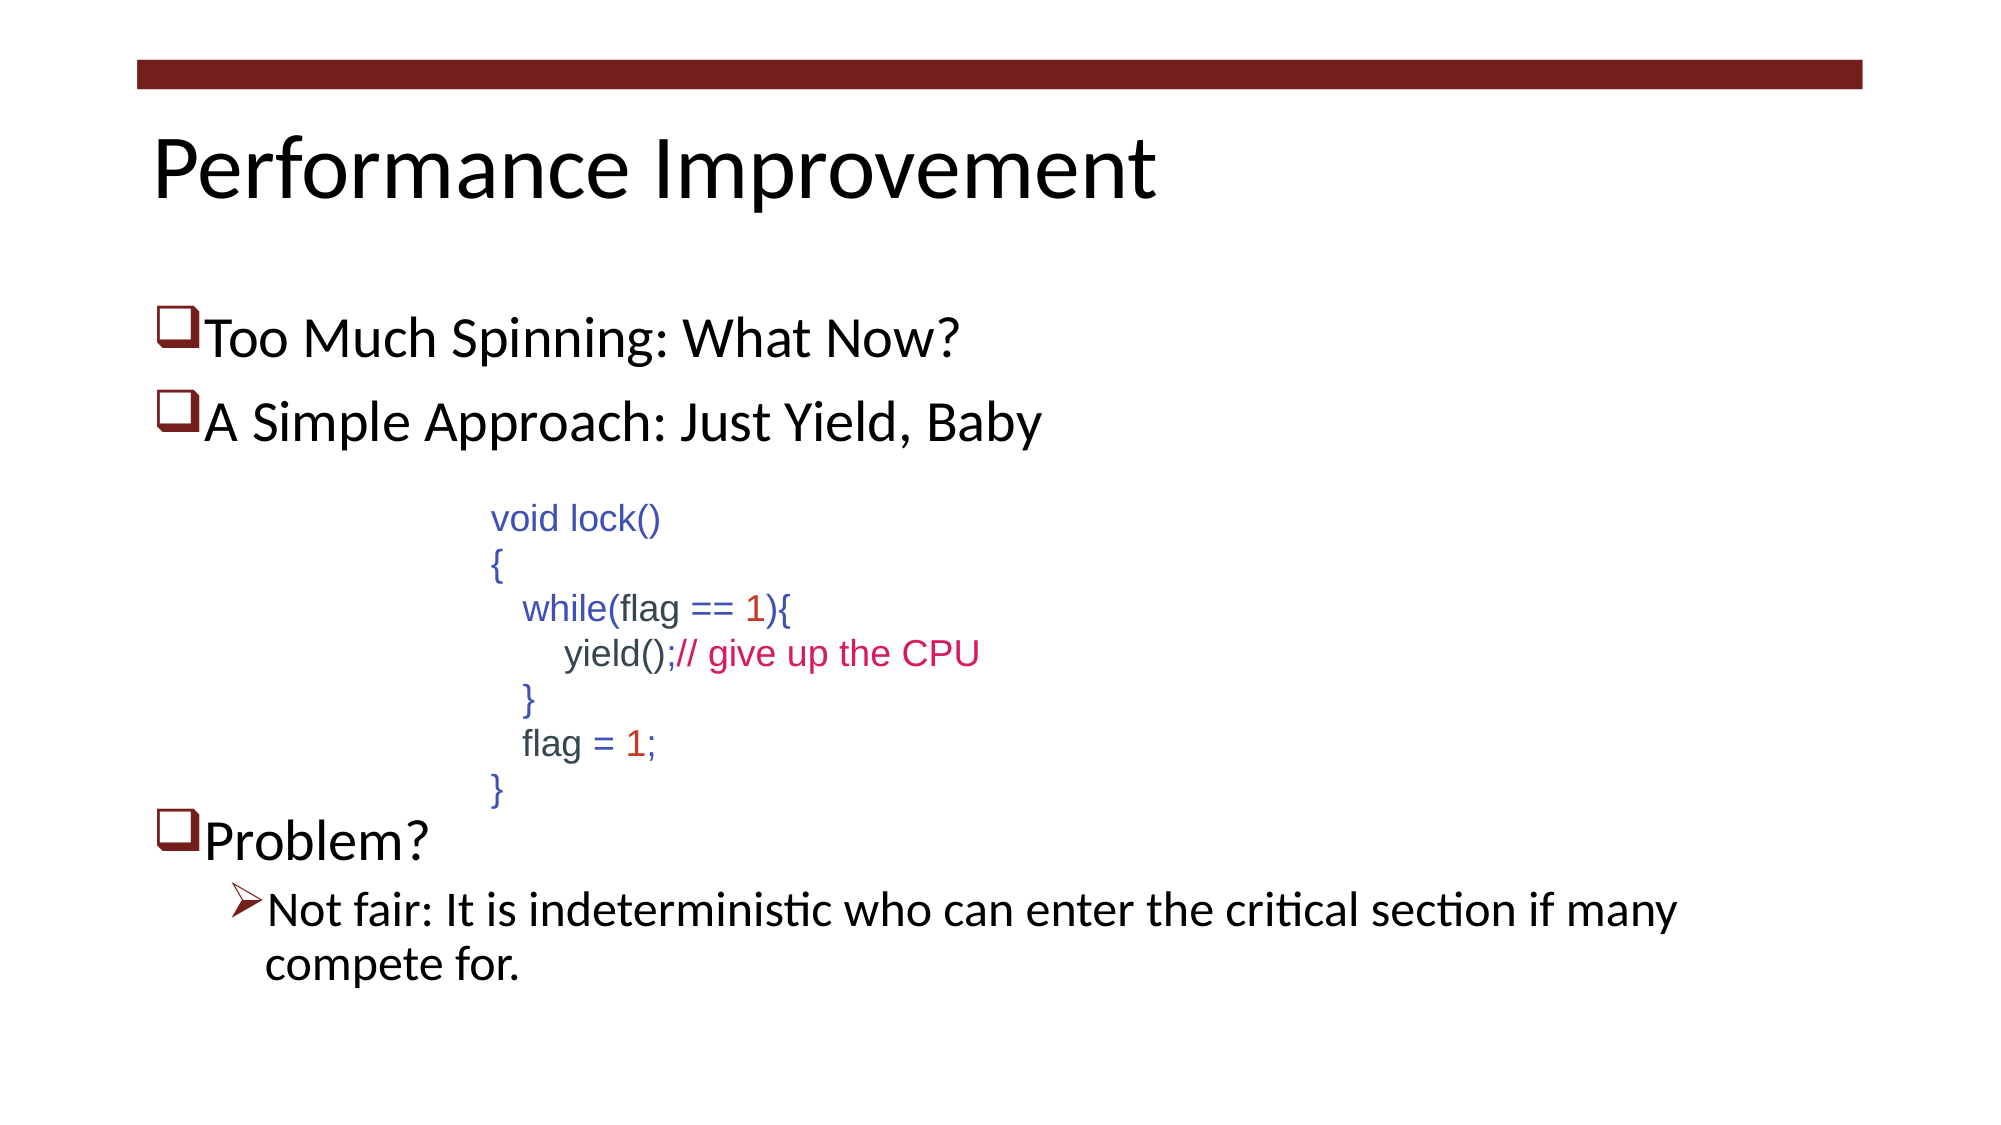

# Performance Improvement
Too Much Spinning: What Now?
A Simple Approach: Just Yield, Baby

Problem?
Not fair: It is indeterministic who can enter the critical section if many compete for.

void lock()
{
   while(flag == 1){
       yield();// give up the CPU
   }
   flag = 1;
}